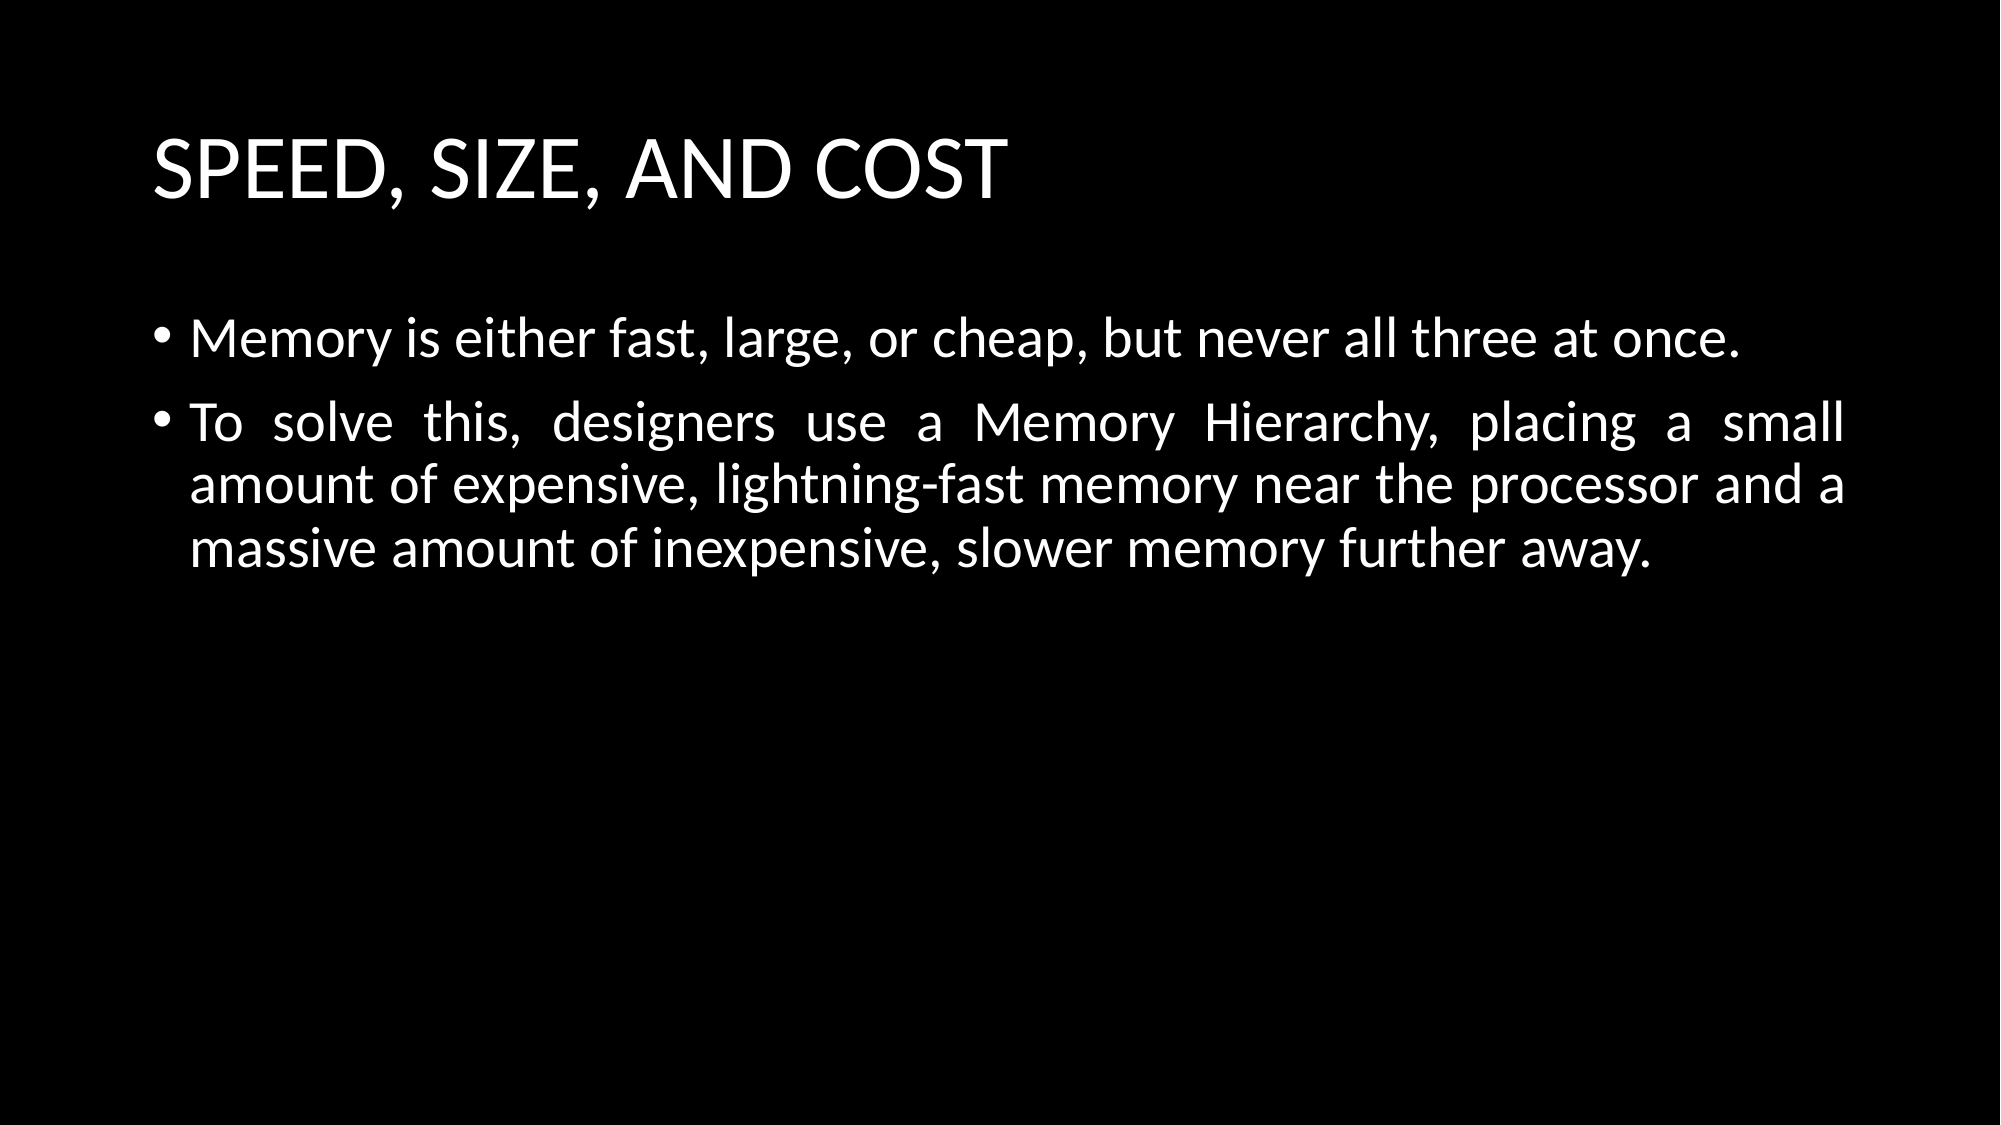

# SPEED, SIZE, AND COST
Memory is either fast, large, or cheap, but never all three at once.
To solve this, designers use a Memory Hierarchy, placing a small amount of expensive, lightning-fast memory near the processor and a massive amount of inexpensive, slower memory further away.